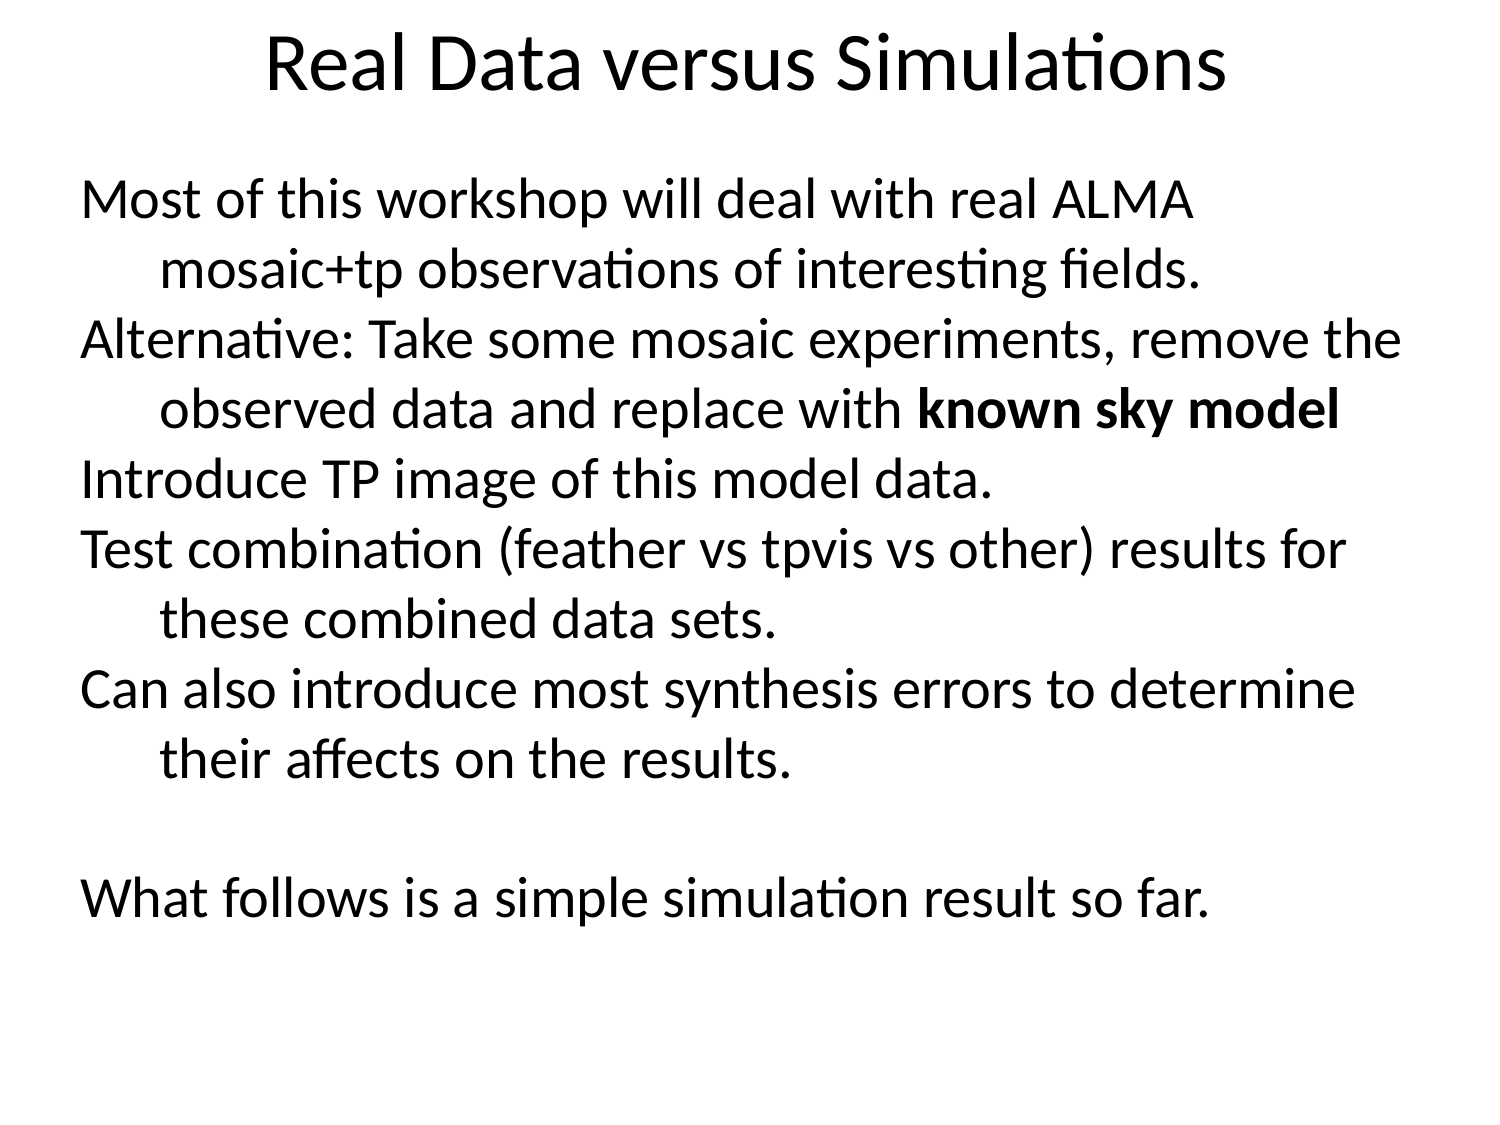

Real Data versus Simulations
Most of this workshop will deal with real ALMA
      mosaic+tp observations of interesting fields.
Alternative: Take some mosaic experiments, remove the
      observed data and replace with known sky model
Introduce TP image of this model data.
Test combination (feather vs tpvis vs other) results for
      these combined data sets.
Can also introduce most synthesis errors to determine
      their affects on the results.

What follows is a simple simulation result so far.